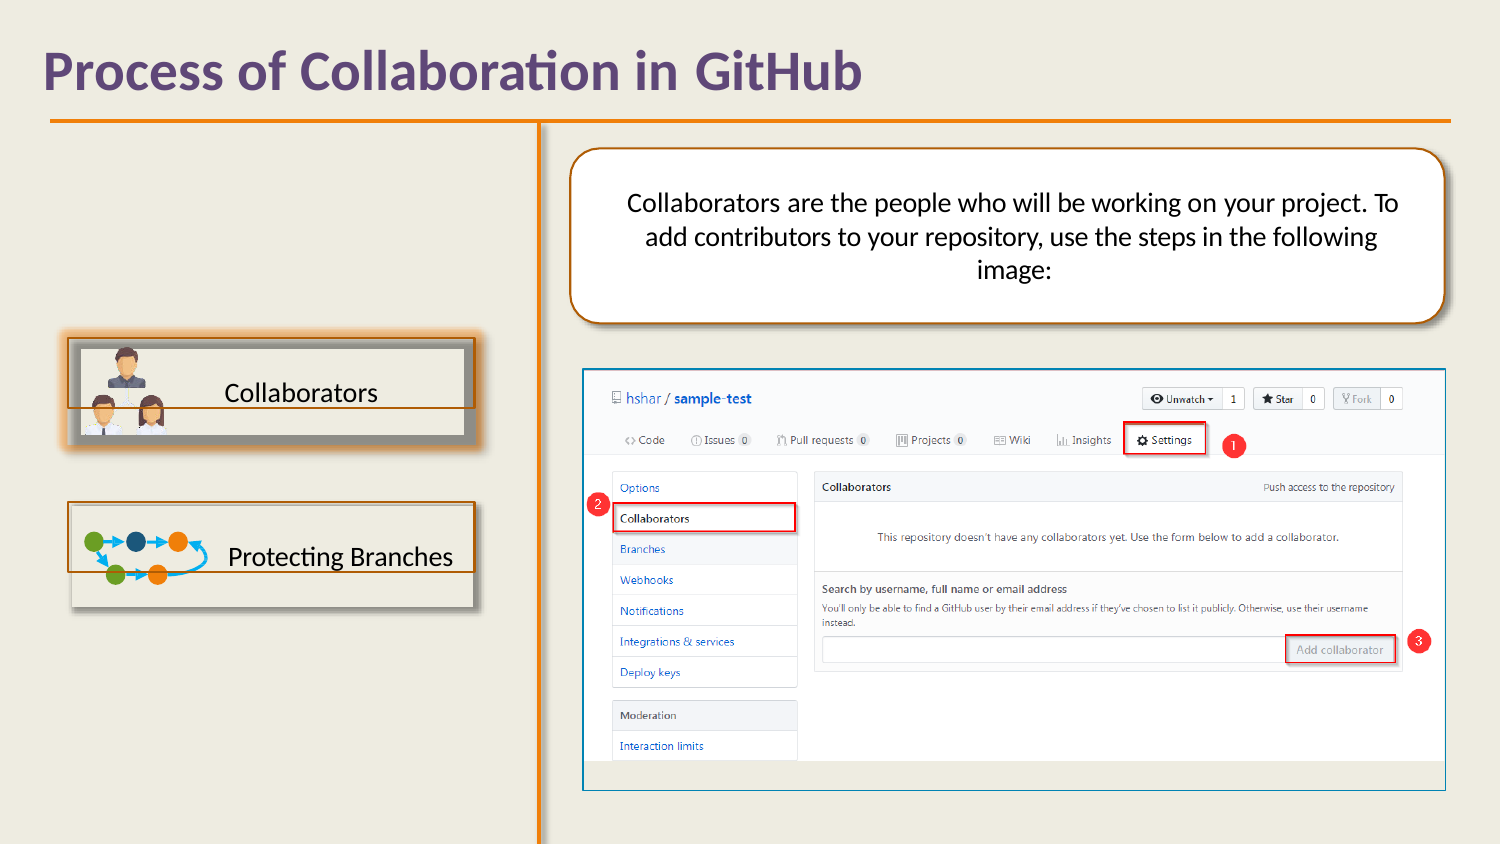

# Process of Collaboration in GitHub

Collaborators are the people who will be working on your project. To  add contributors to your repository, use the steps in the following  image:

Collaborators

Protecting Branches